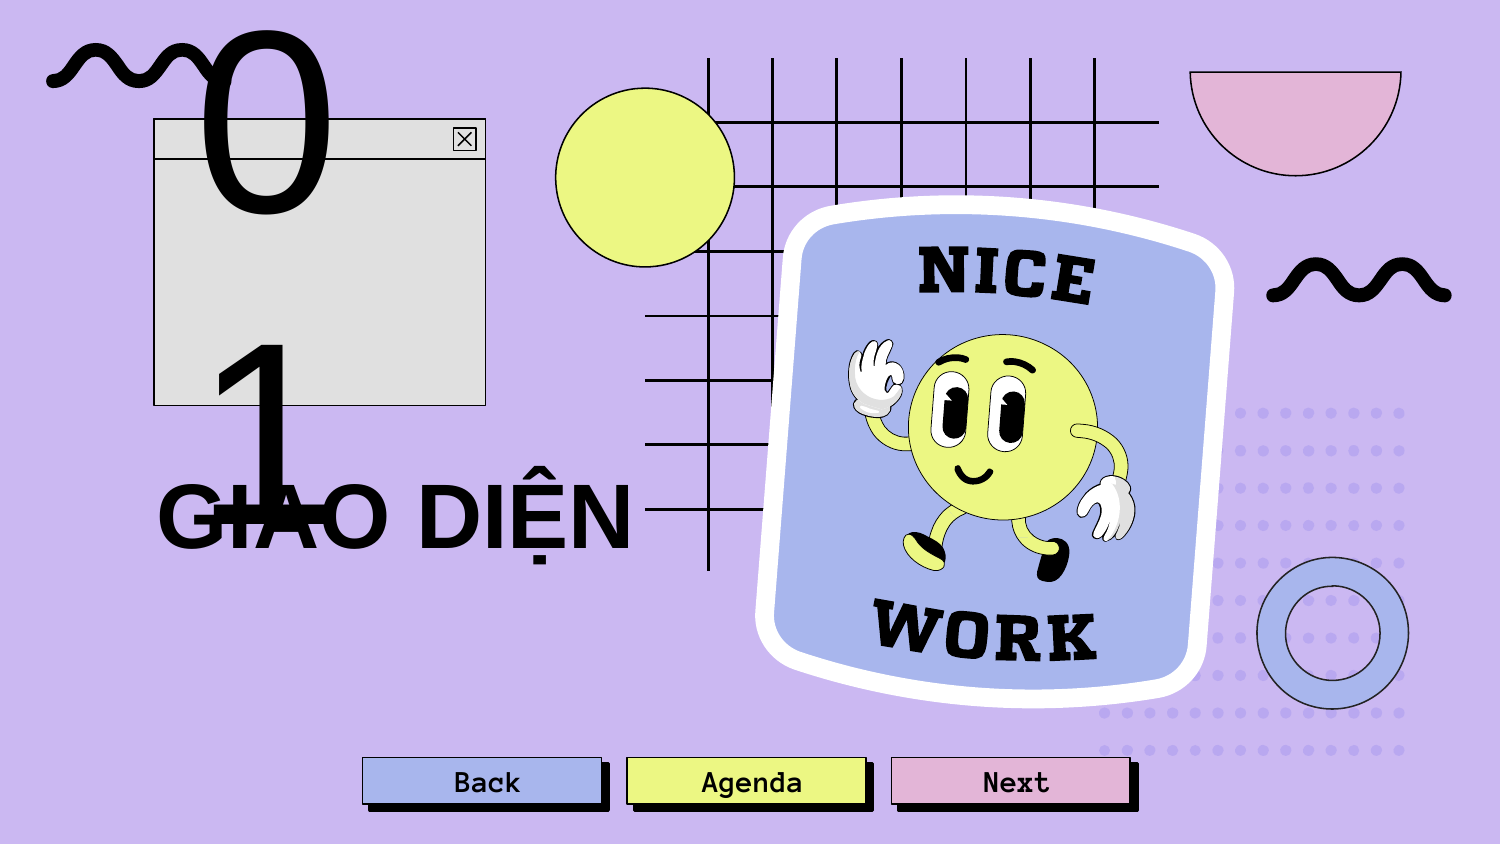

01

# GIAO DIỆN

Back

Next

Agenda